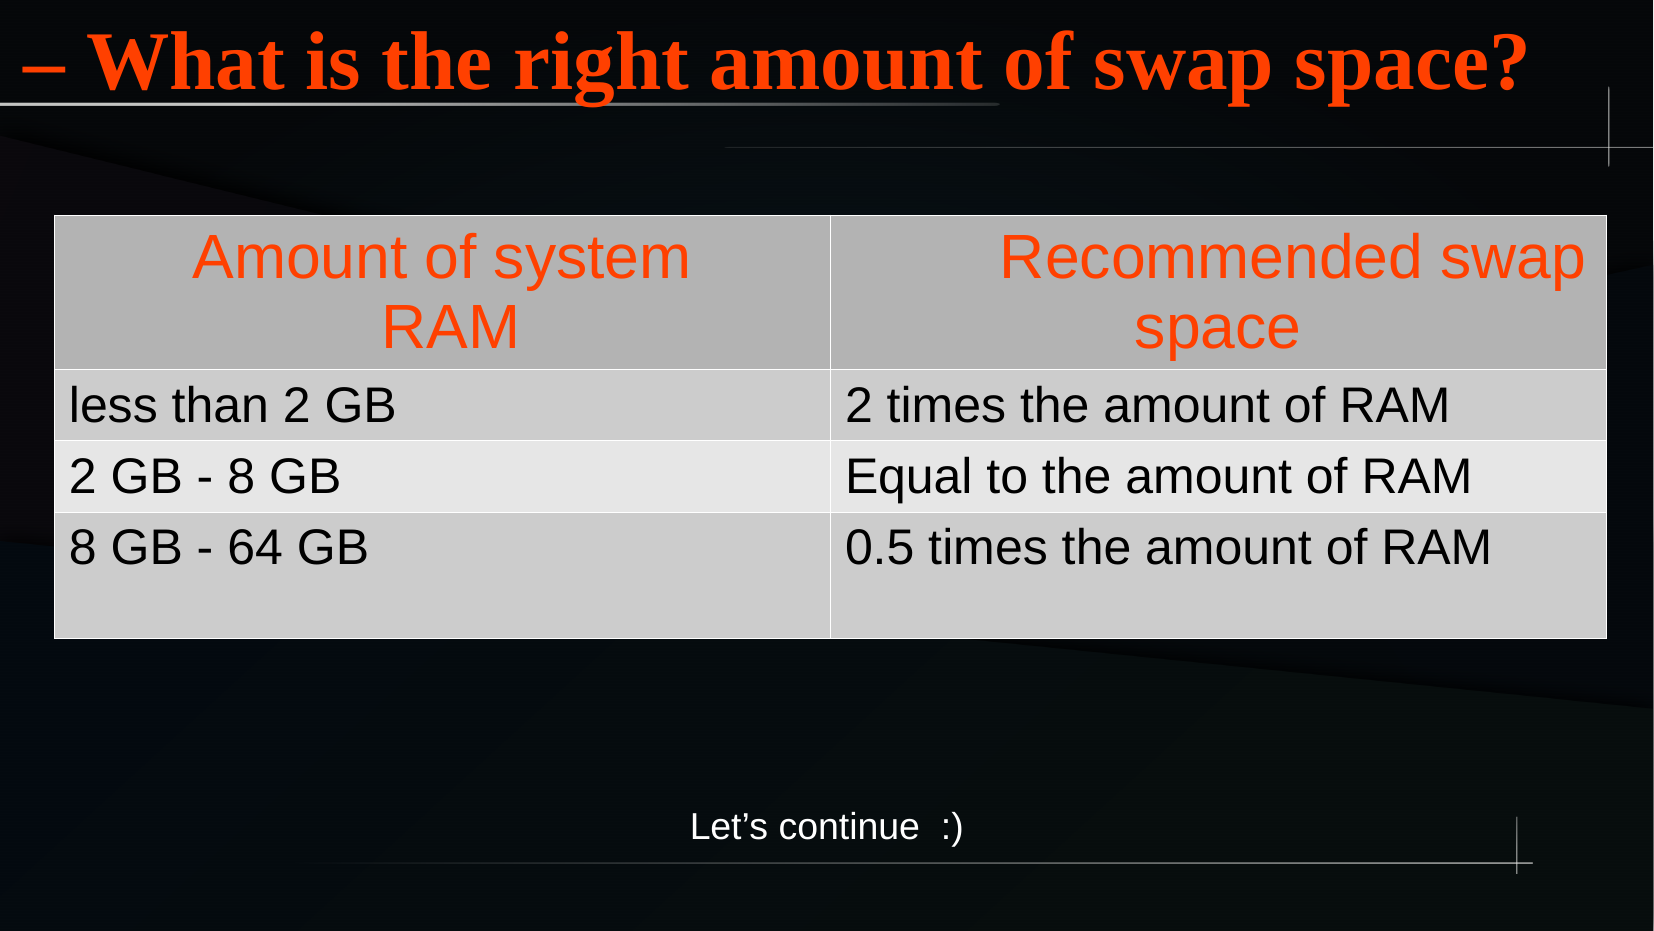

– What is the right amount of swap space?
| Amount of system RAM | Recommended swap space |
| --- | --- |
| less than 2 GB | 2 times the amount of RAM |
| 2 GB - 8 GB | Equal to the amount of RAM |
| 8 GB - 64 GB | 0.5 times the amount of RAM |
Let’s continue  :)